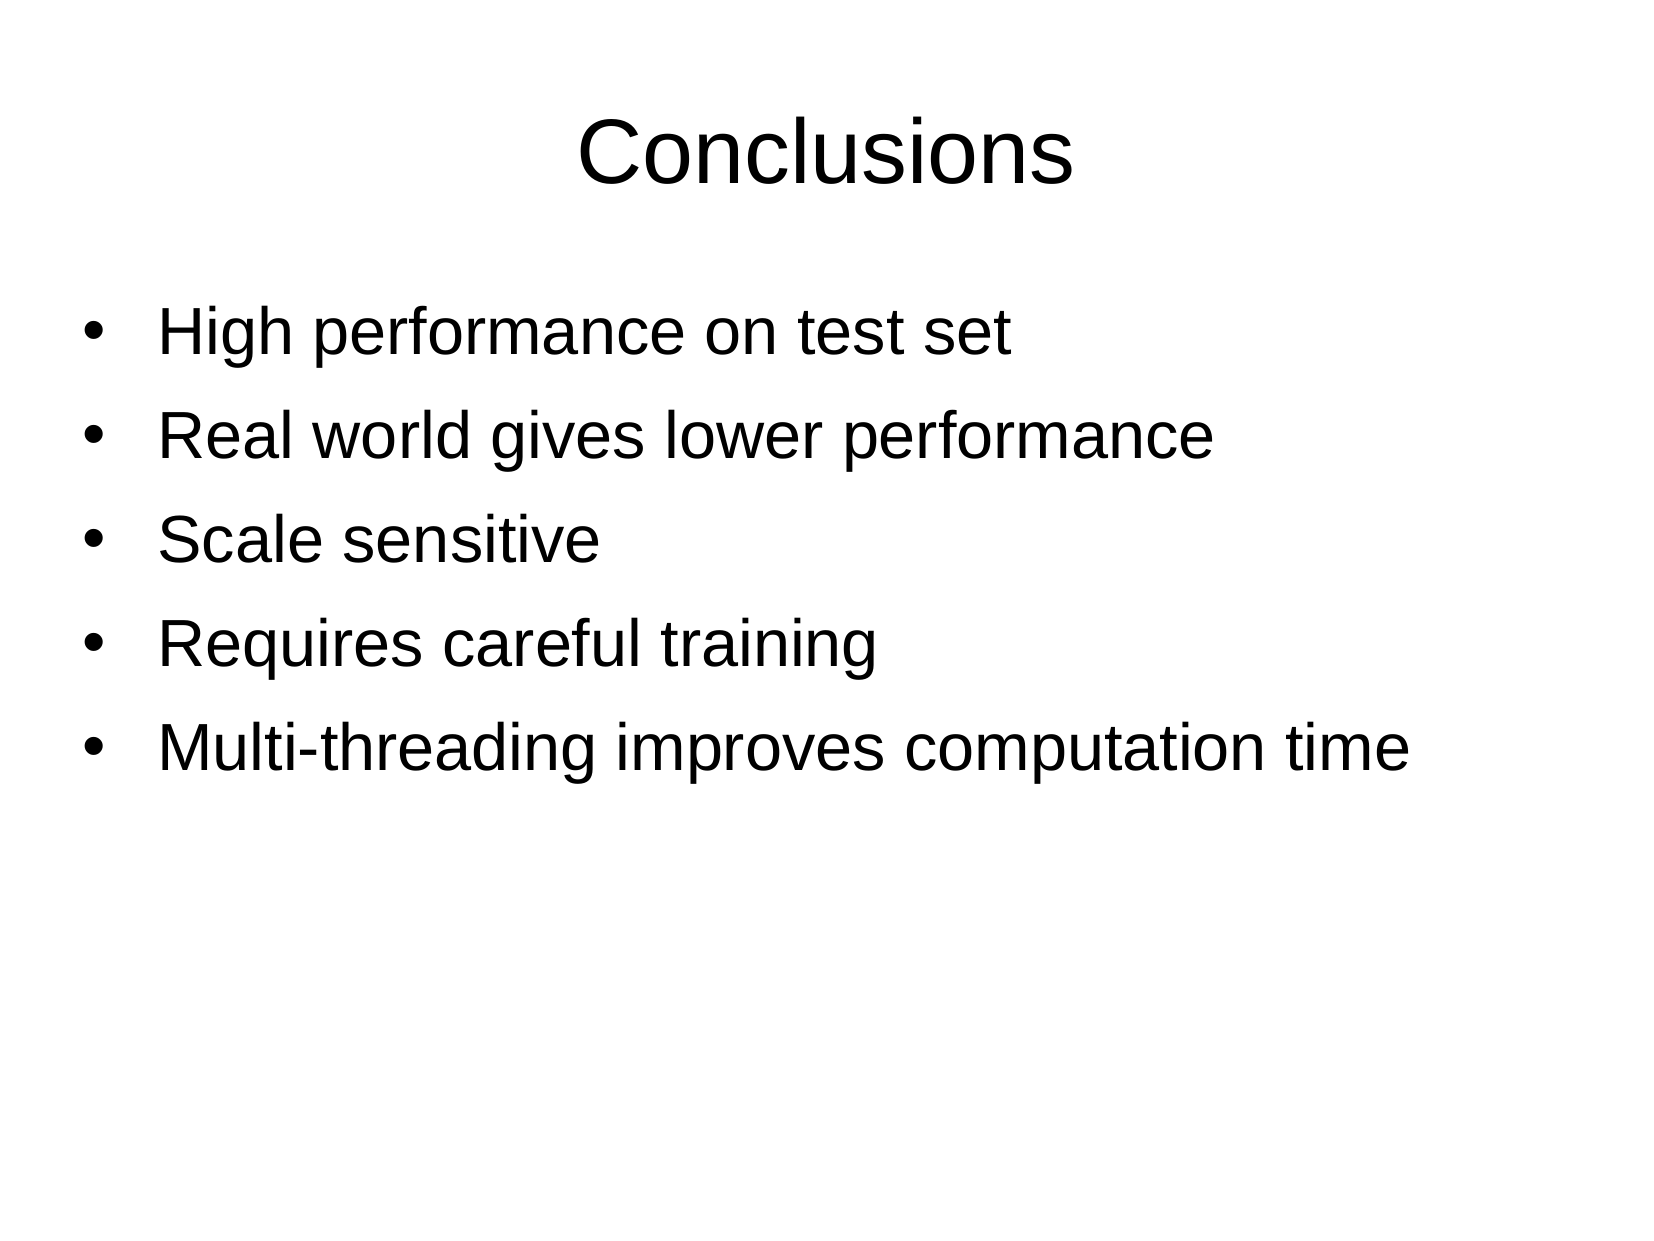

# Conclusions
High performance on test set
Real world gives lower performance
Scale sensitive
Requires careful training
Multi-threading improves computation time